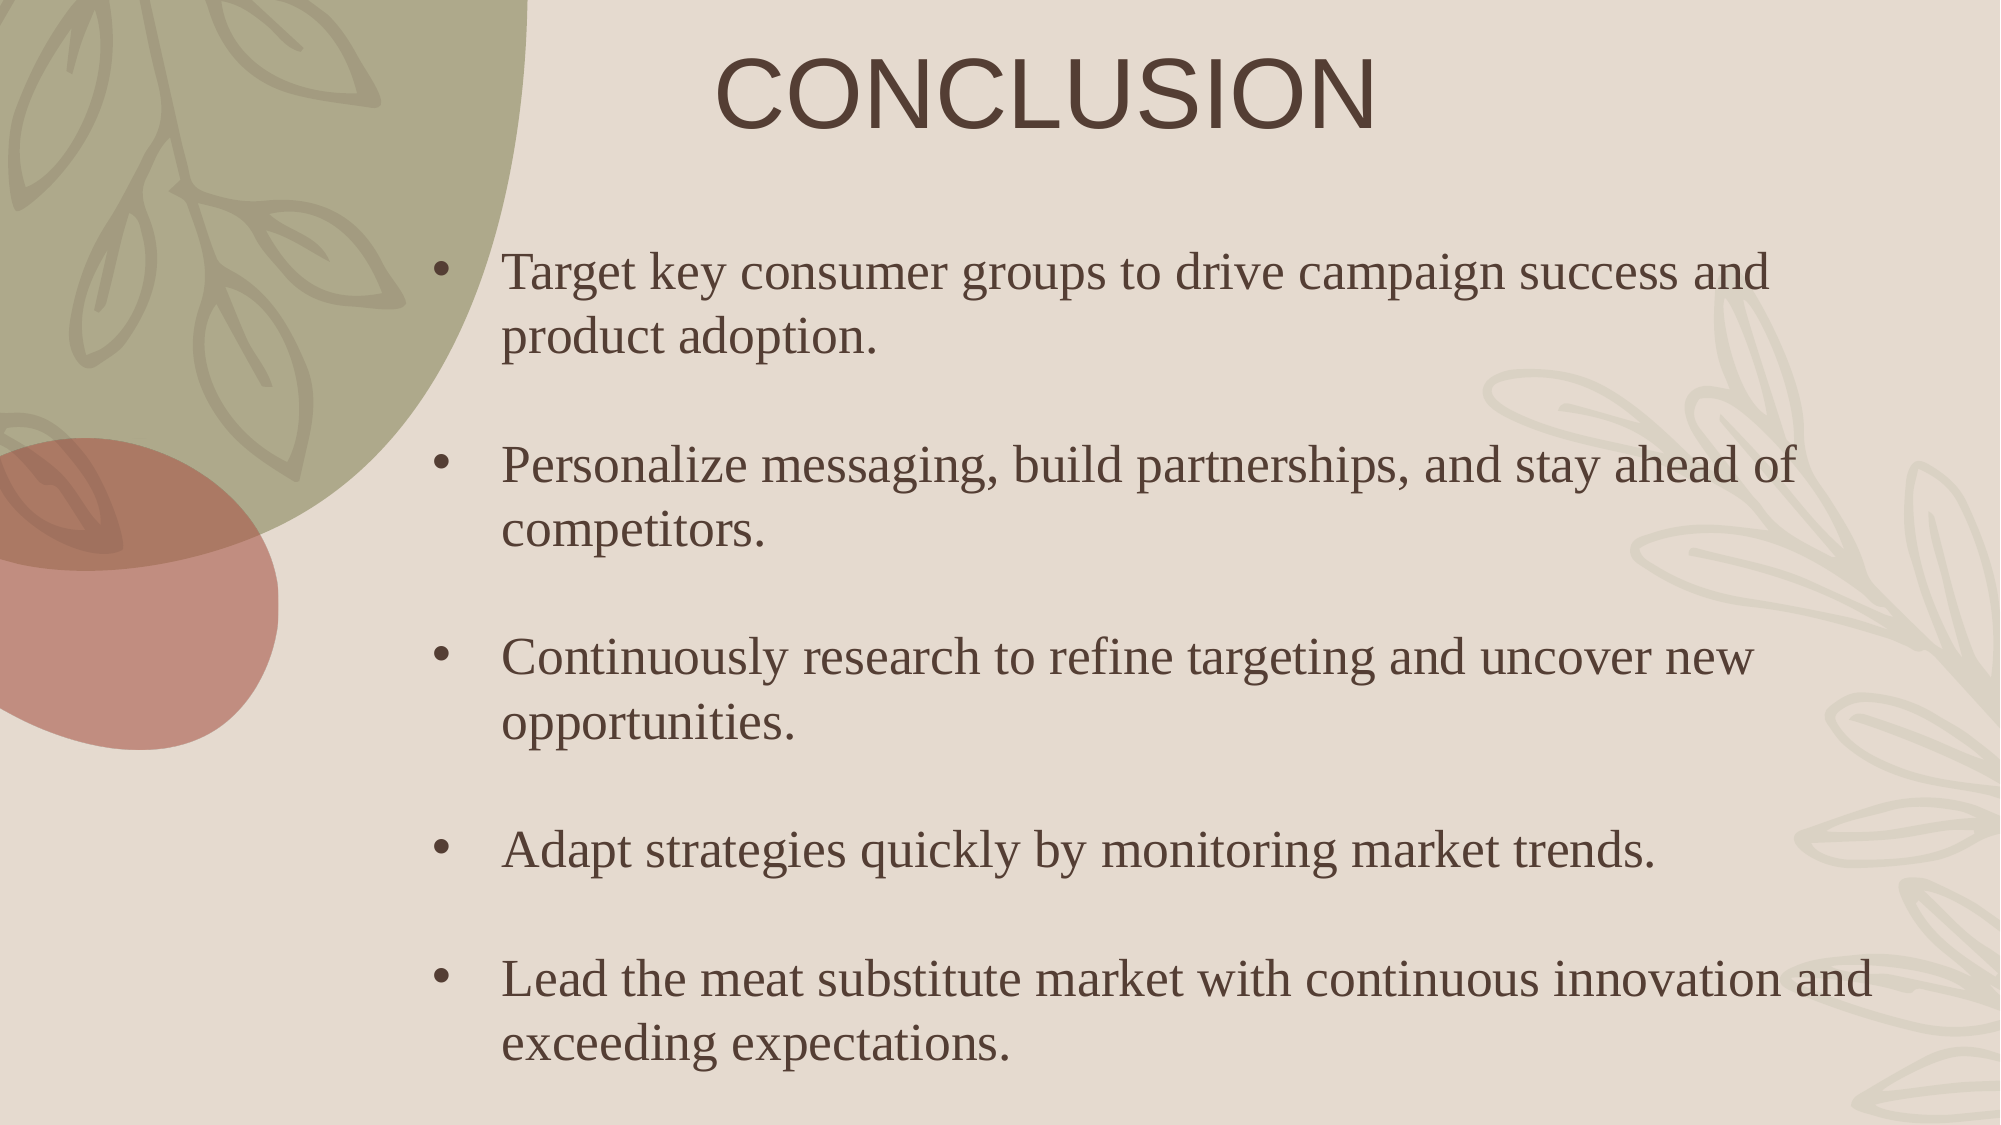

# CONCLUSION
Target key consumer groups to drive campaign success and product adoption.

Personalize messaging, build partnerships, and stay ahead of competitors.

Continuously research to refine targeting and uncover new opportunities.

Adapt strategies quickly by monitoring market trends.

Lead the meat substitute market with continuous innovation and exceeding expectations.